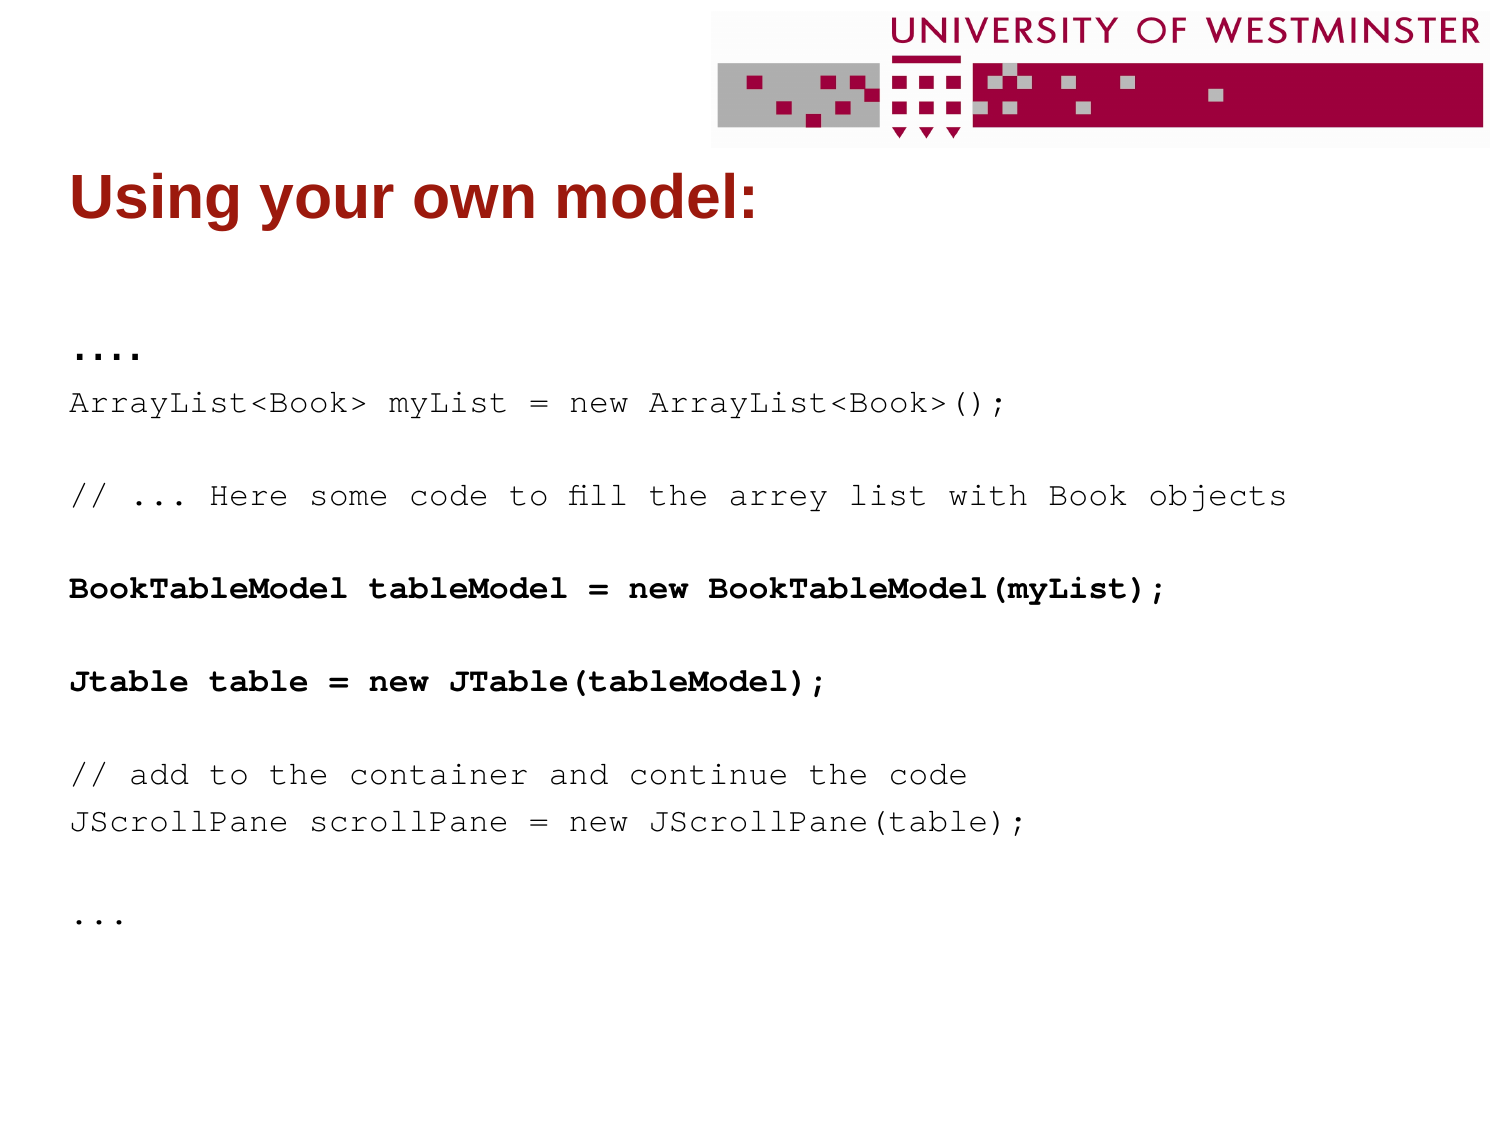

# Using your own model:
….
ArrayList<Book> myList = new ArrayList<Book>();

// ... Here some code to fill the arrey list with Book objects

BookTableModel tableModel = new BookTableModel(myList);

Jtable table = new JTable(tableModel);

// add to the container and continue the code
JScrollPane scrollPane = new JScrollPane(table);

...